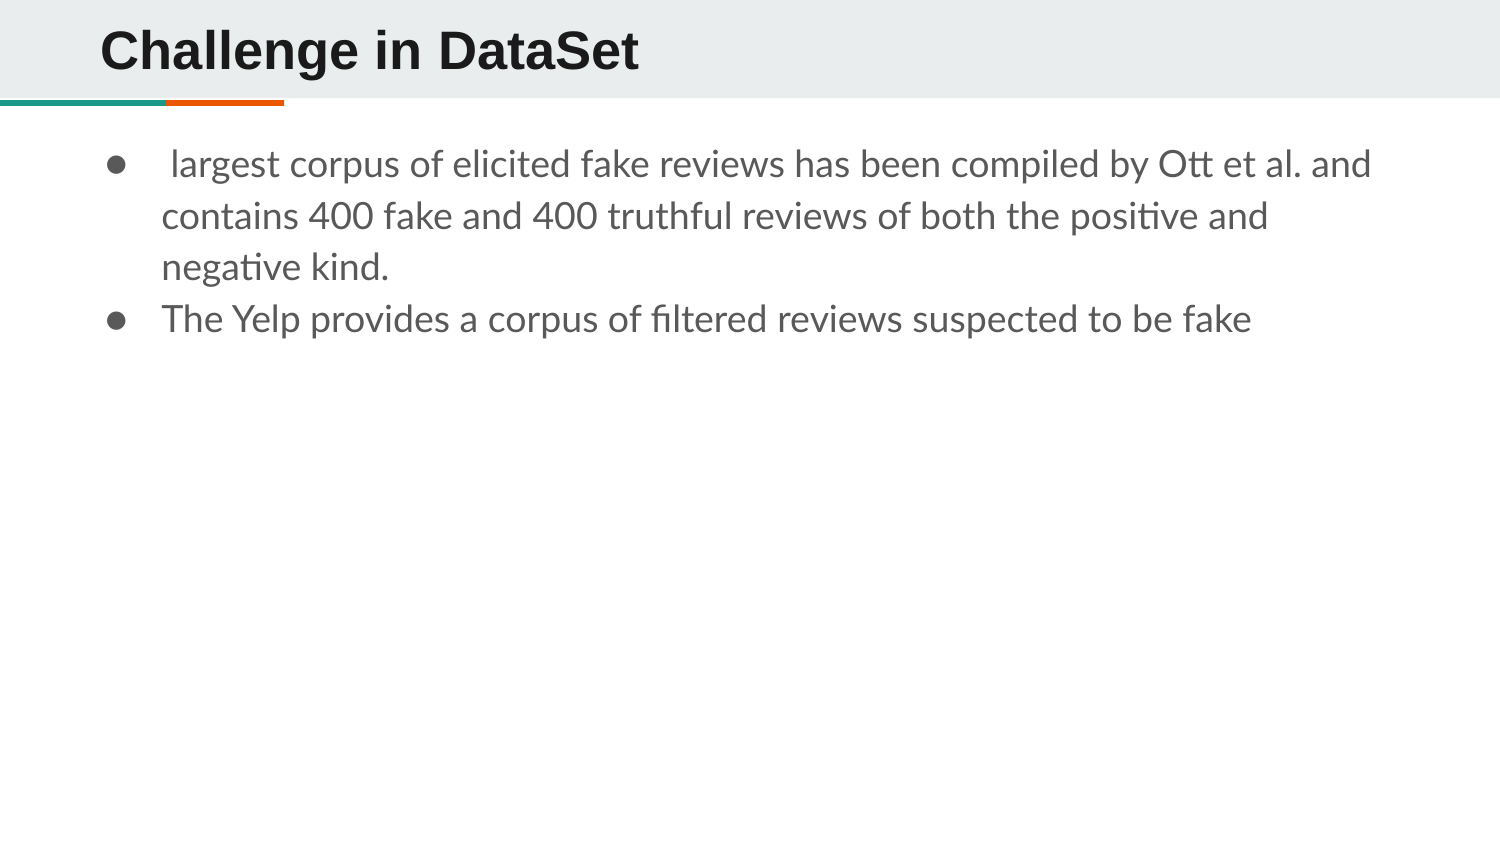

# Challenge in DataSet
 largest corpus of elicited fake reviews has been compiled by Ott et al. and contains 400 fake and 400 truthful reviews of both the positive and negative kind.
The Yelp provides a corpus of filtered reviews suspected to be fake